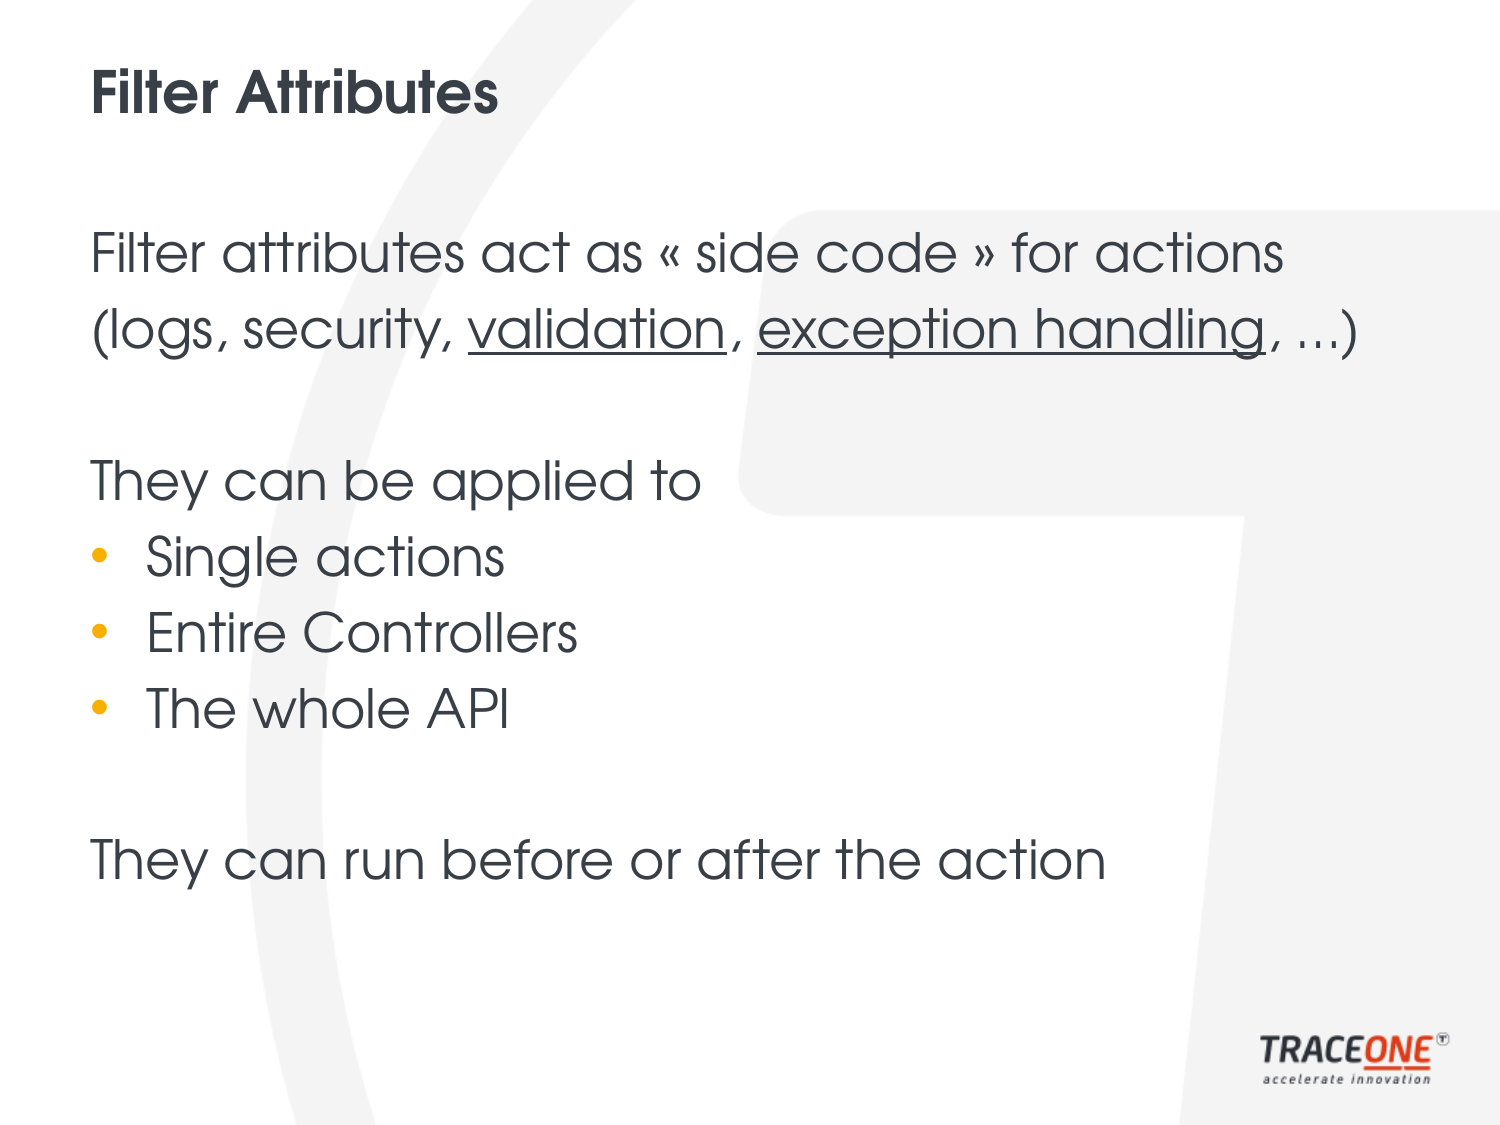

# Filter Attributes
Filter attributes act as « side code » for actions
(logs, security, validation, exception handling, …)

They can be applied to
Single actions
Entire Controllers
The whole API

They can run before or after the action